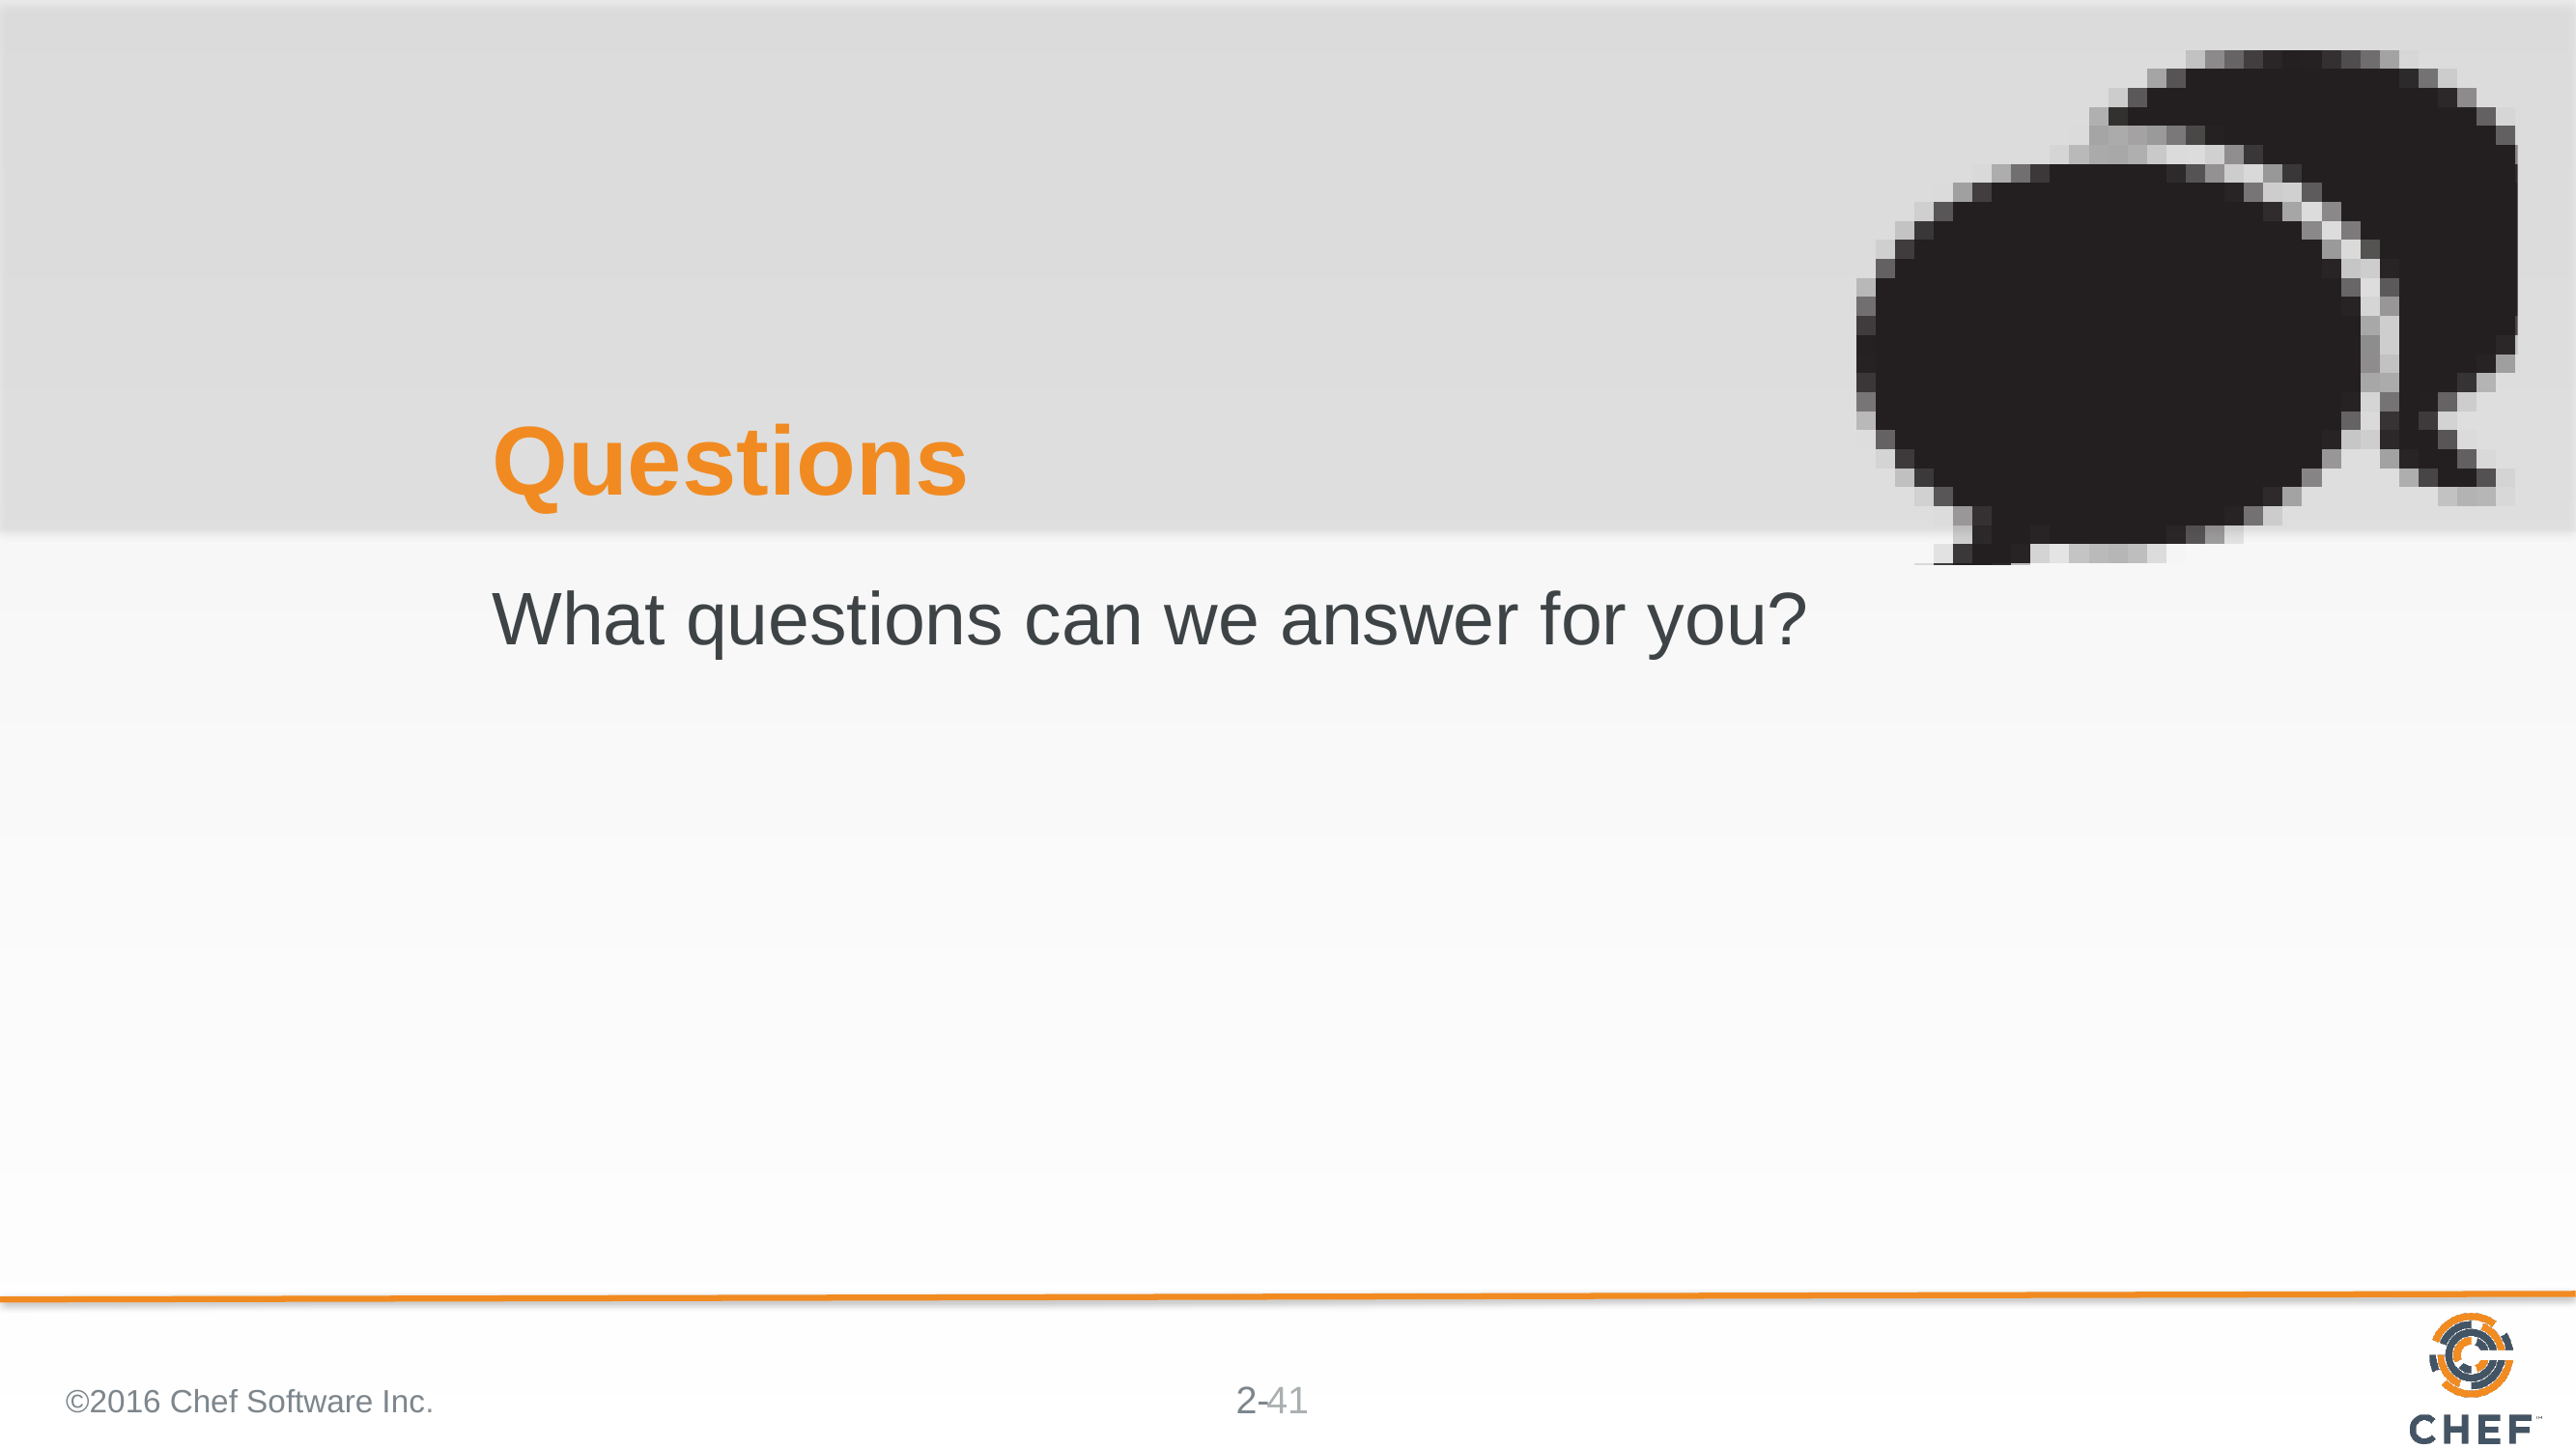

# Questions
What questions can we answer for you?
©2016 Chef Software Inc.
41